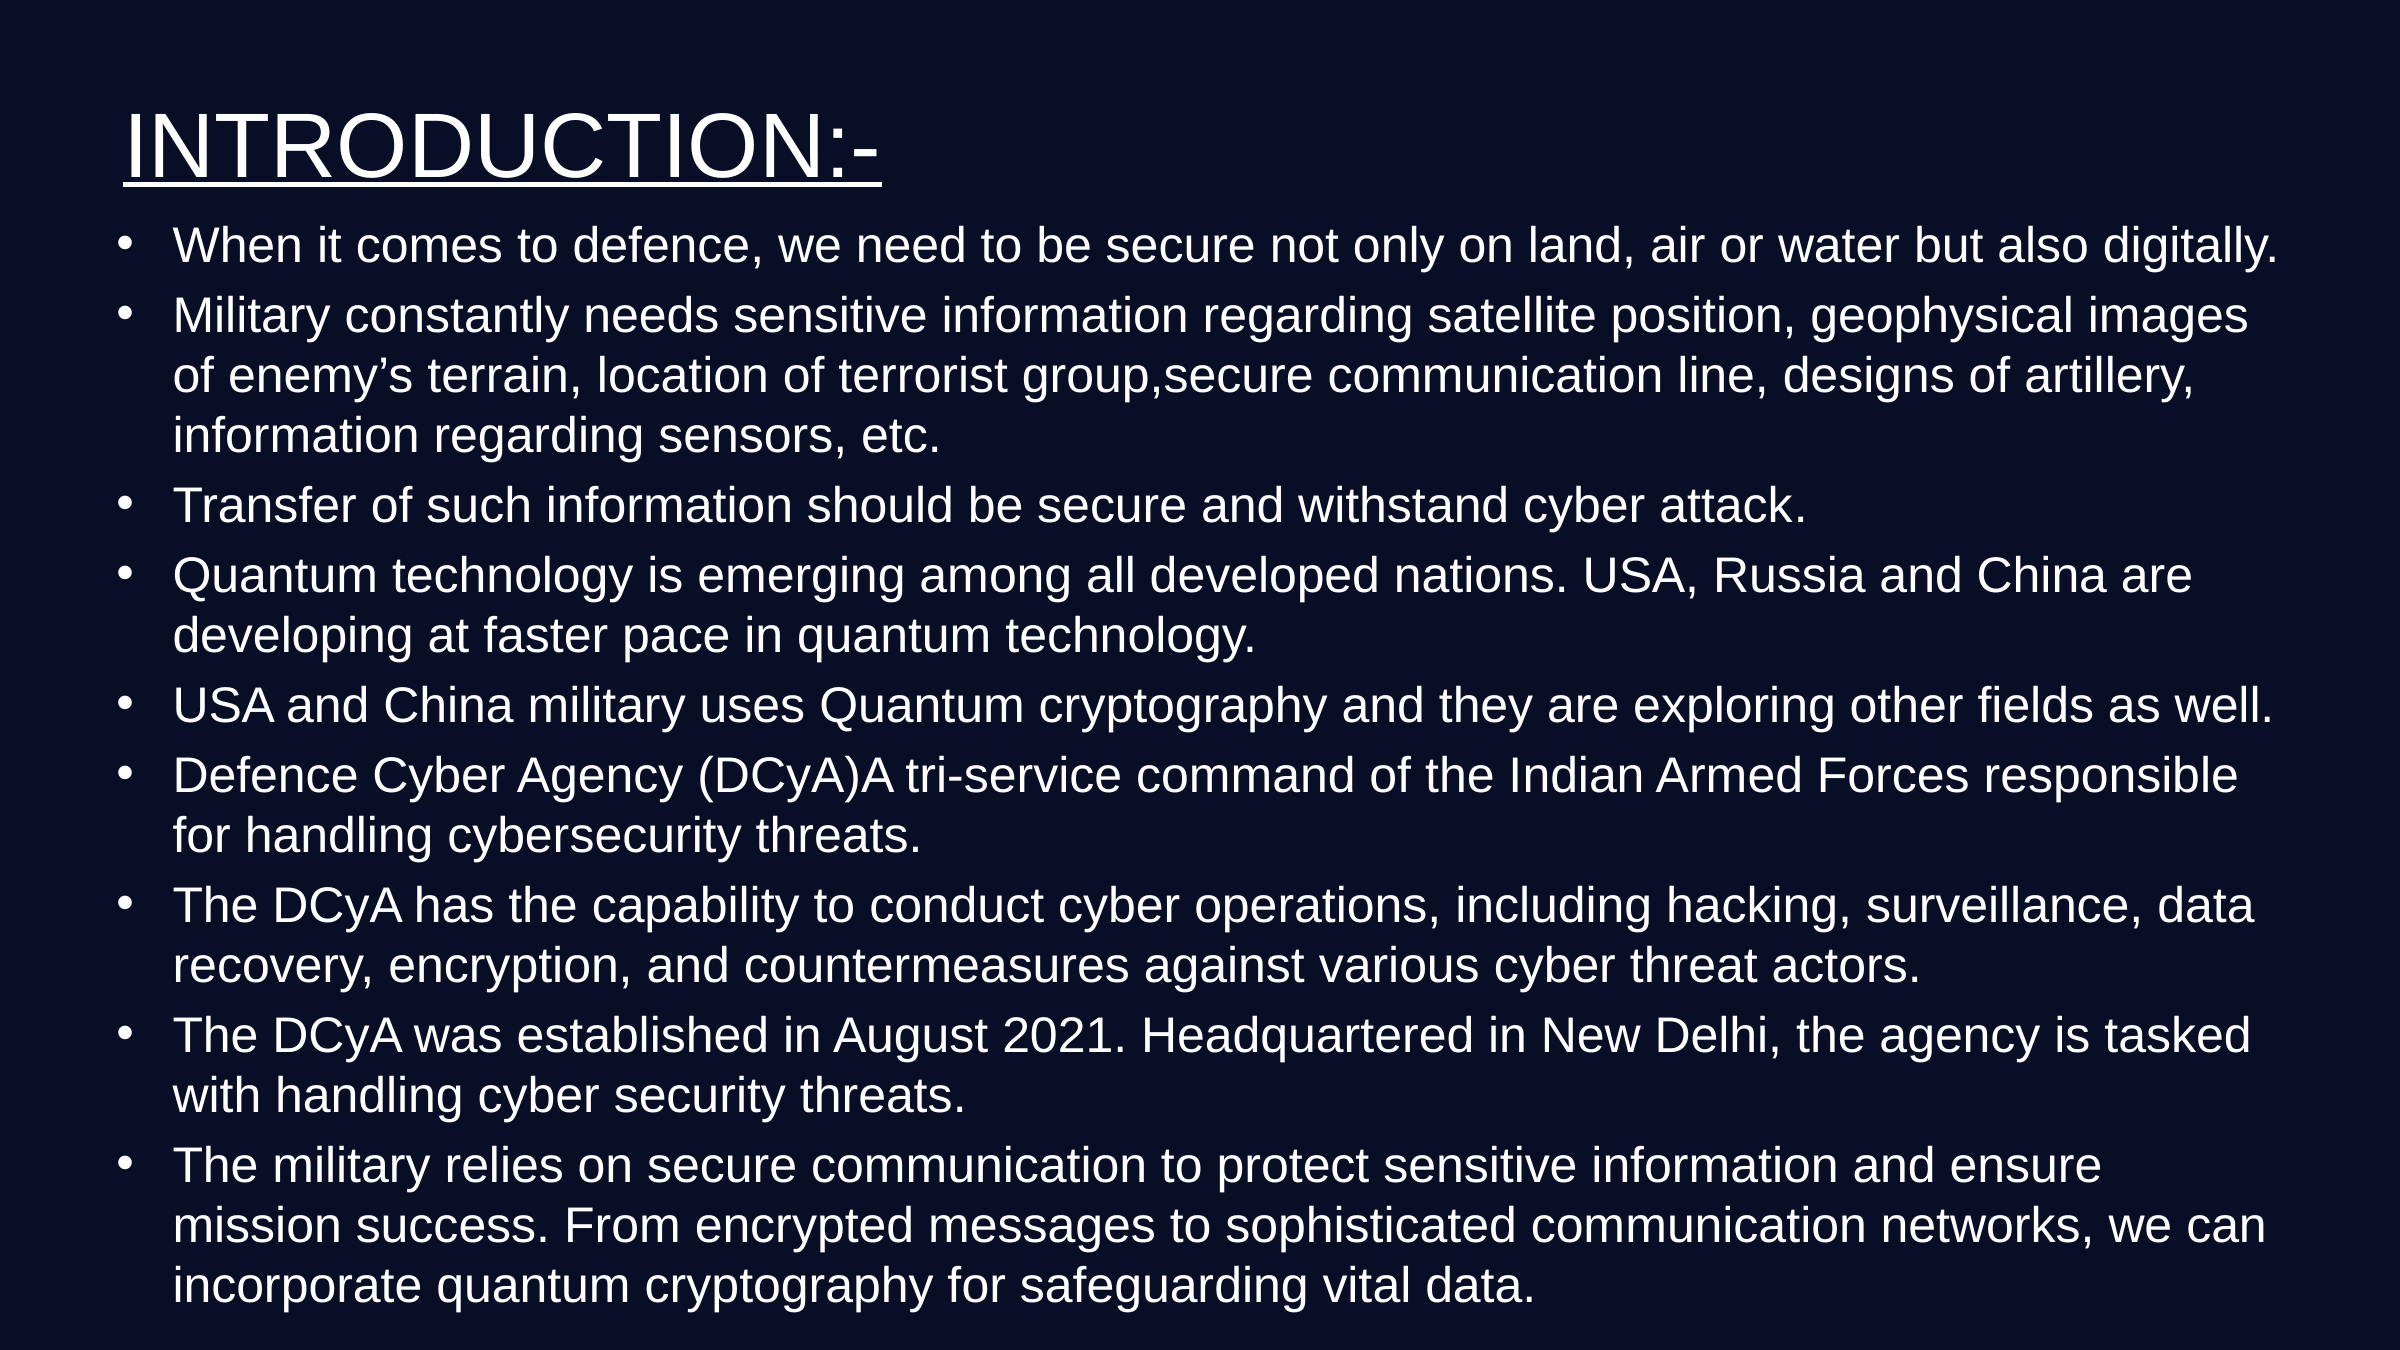

INTRODUCTION:-
When it comes to defence, we need to be secure not only on land, air or water but also digitally.
Military constantly needs sensitive information regarding satellite position, geophysical images of enemy’s terrain, location of terrorist group,secure communication line, designs of artillery, information regarding sensors, etc.
Transfer of such information should be secure and withstand cyber attack.
Quantum technology is emerging among all developed nations. USA, Russia and China are developing at faster pace in quantum technology.
USA and China military uses Quantum cryptography and they are exploring other fields as well.
Defence Cyber Agency (DCyA)A tri-service command of the Indian Armed Forces responsible for handling cybersecurity threats.
The DCyA has the capability to conduct cyber operations, including hacking, surveillance, data recovery, encryption, and countermeasures against various cyber threat actors.
The DCyA was established in August 2021. Headquartered in New Delhi, the agency is tasked with handling cyber security threats.
The military relies on secure communication to protect sensitive information and ensure mission success. From encrypted messages to sophisticated communication networks, we can incorporate quantum cryptography for safeguarding vital data.